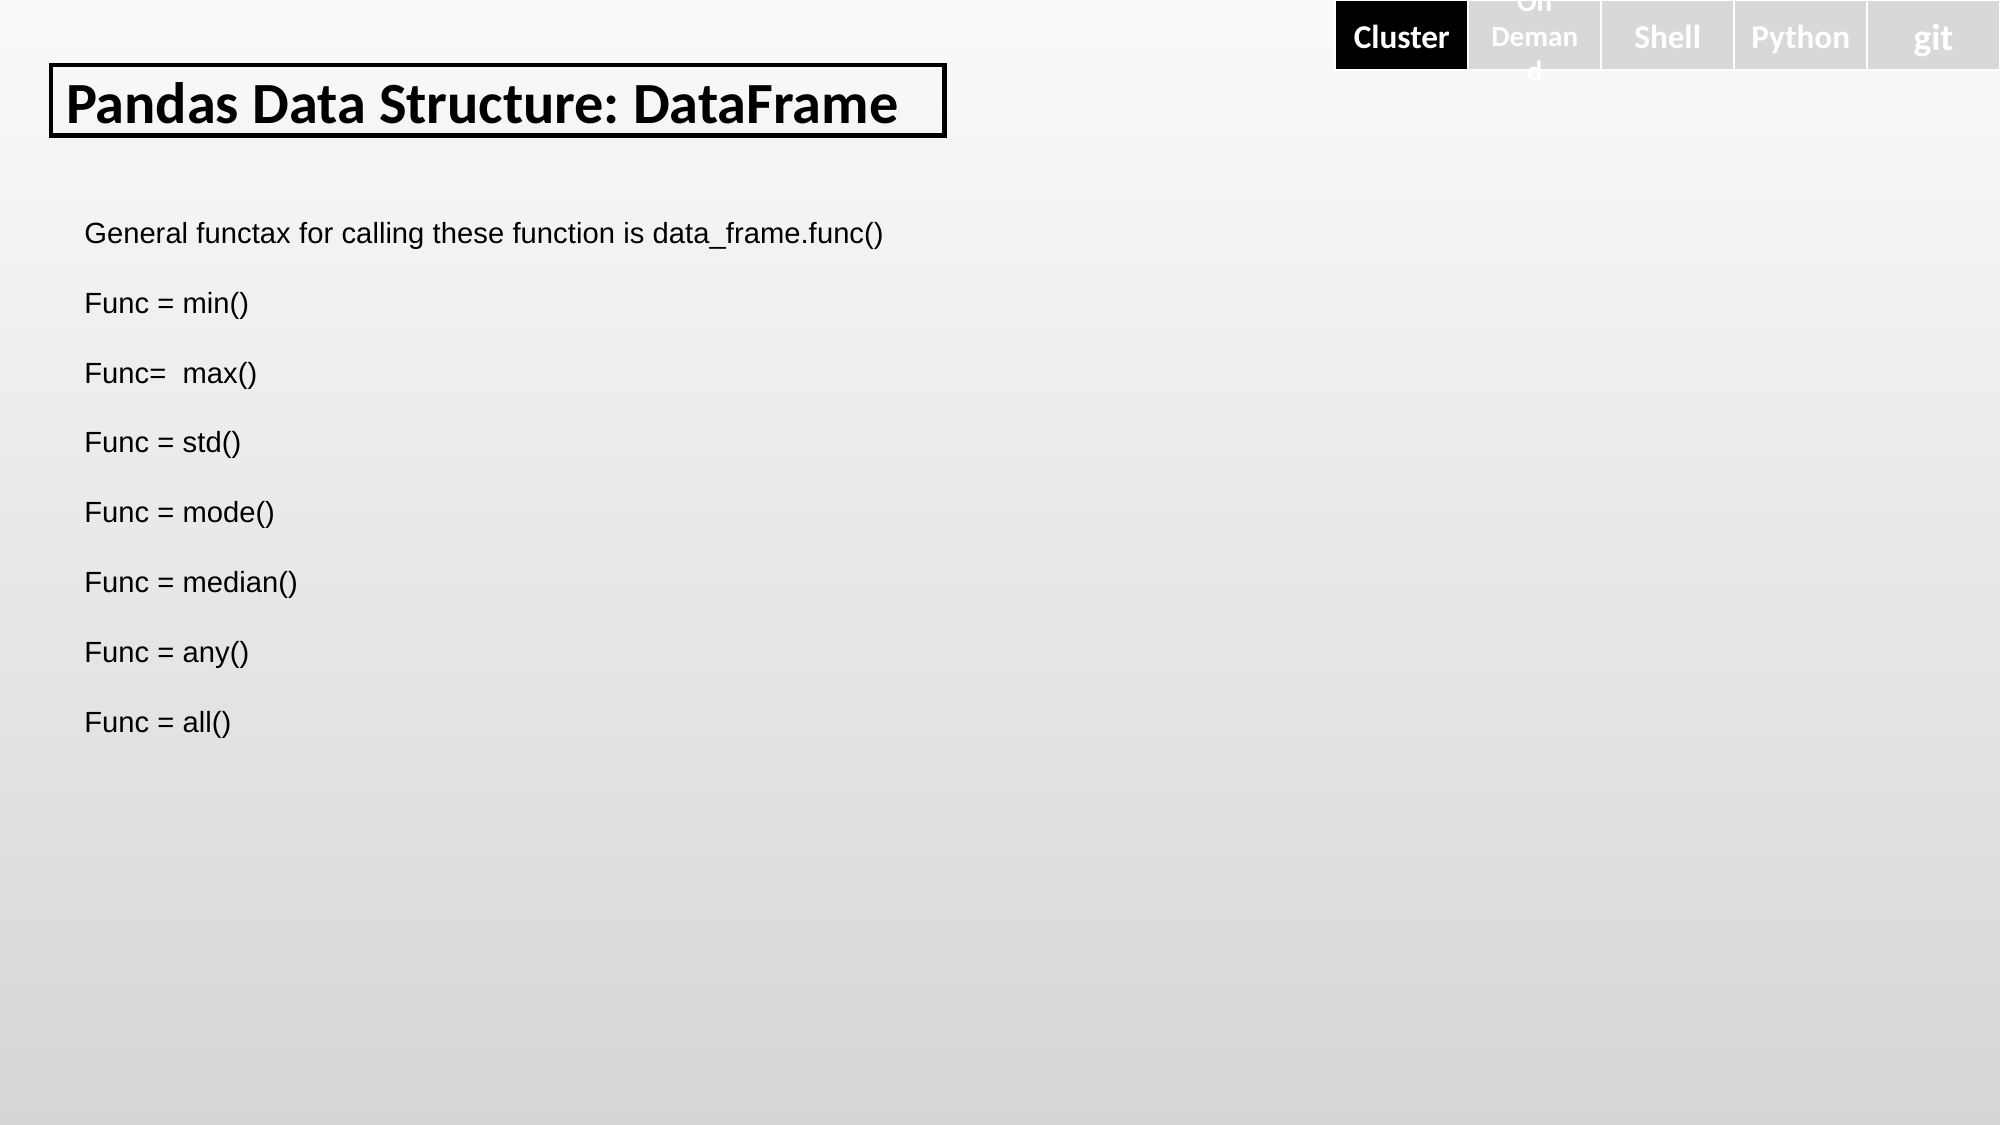

Cluster
On
Demand
Shell
Python
git
Pandas Data Structure: DataFrame
General functax for calling these function is data_frame.func()

Func = min()

Func=  max()

Func = std()

Func = mode()

Func = median()

Func = any()

Func = all()